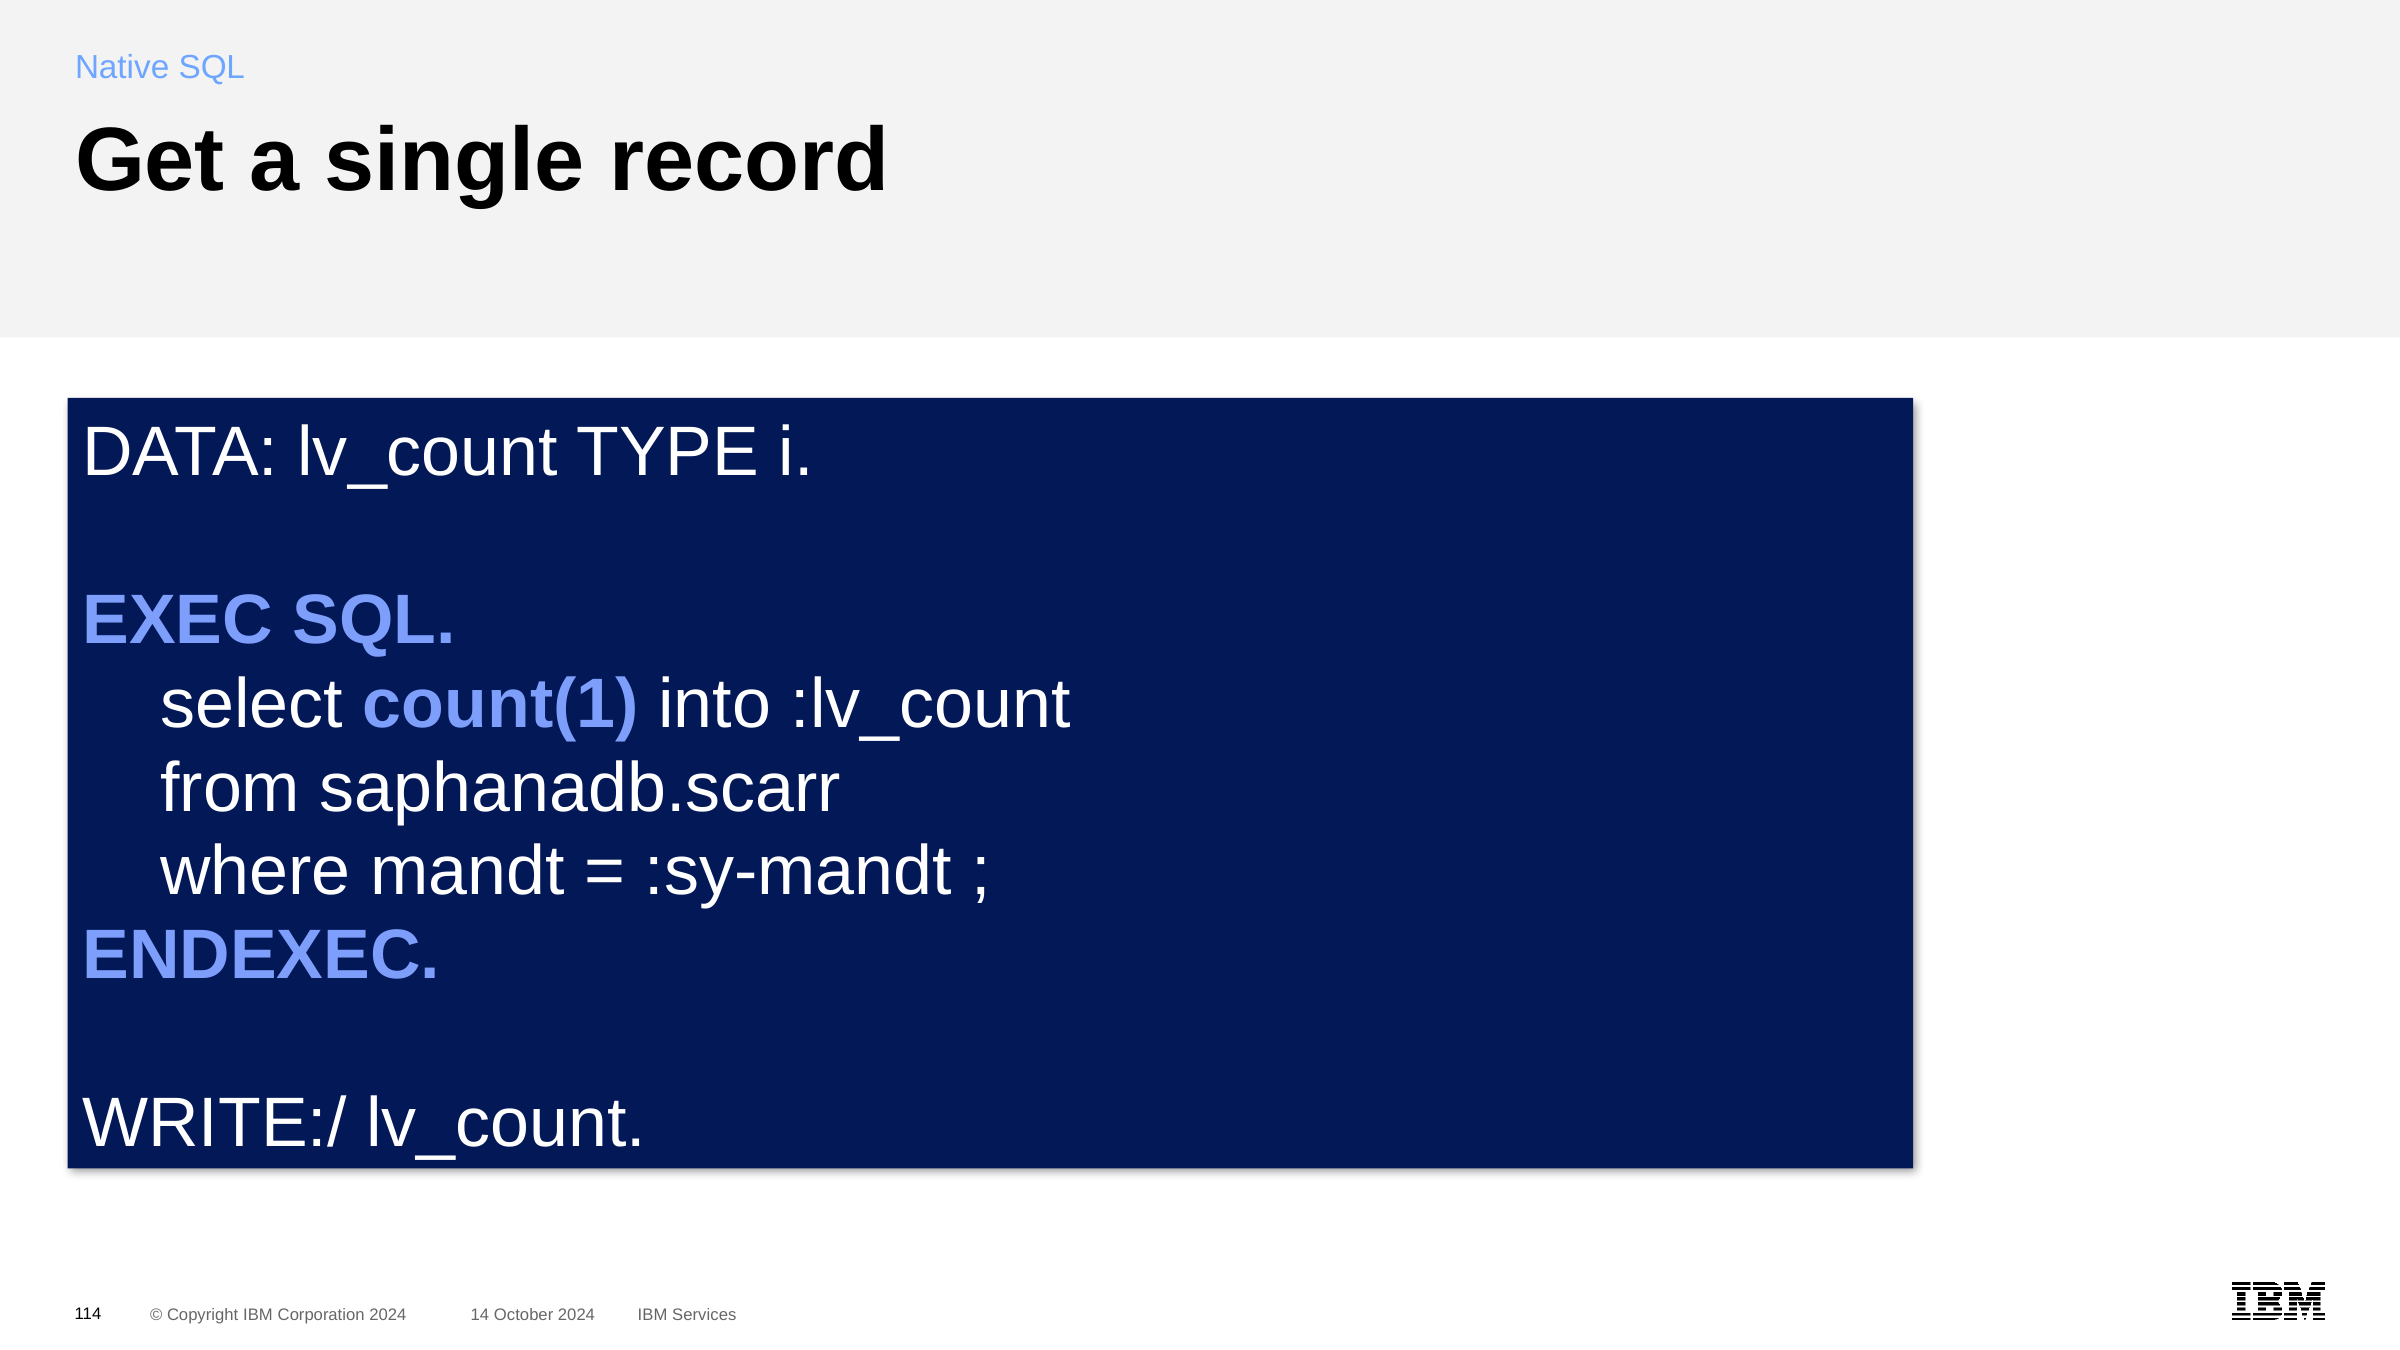

Native SQL
# Get a single record
DATA: lv_count TYPE i.

EXEC SQL.
    select count(1) into :lv_count
    from saphanadb.scarr
    where mandt = :sy-mandt ;
ENDEXEC.

WRITE:/ lv_count.